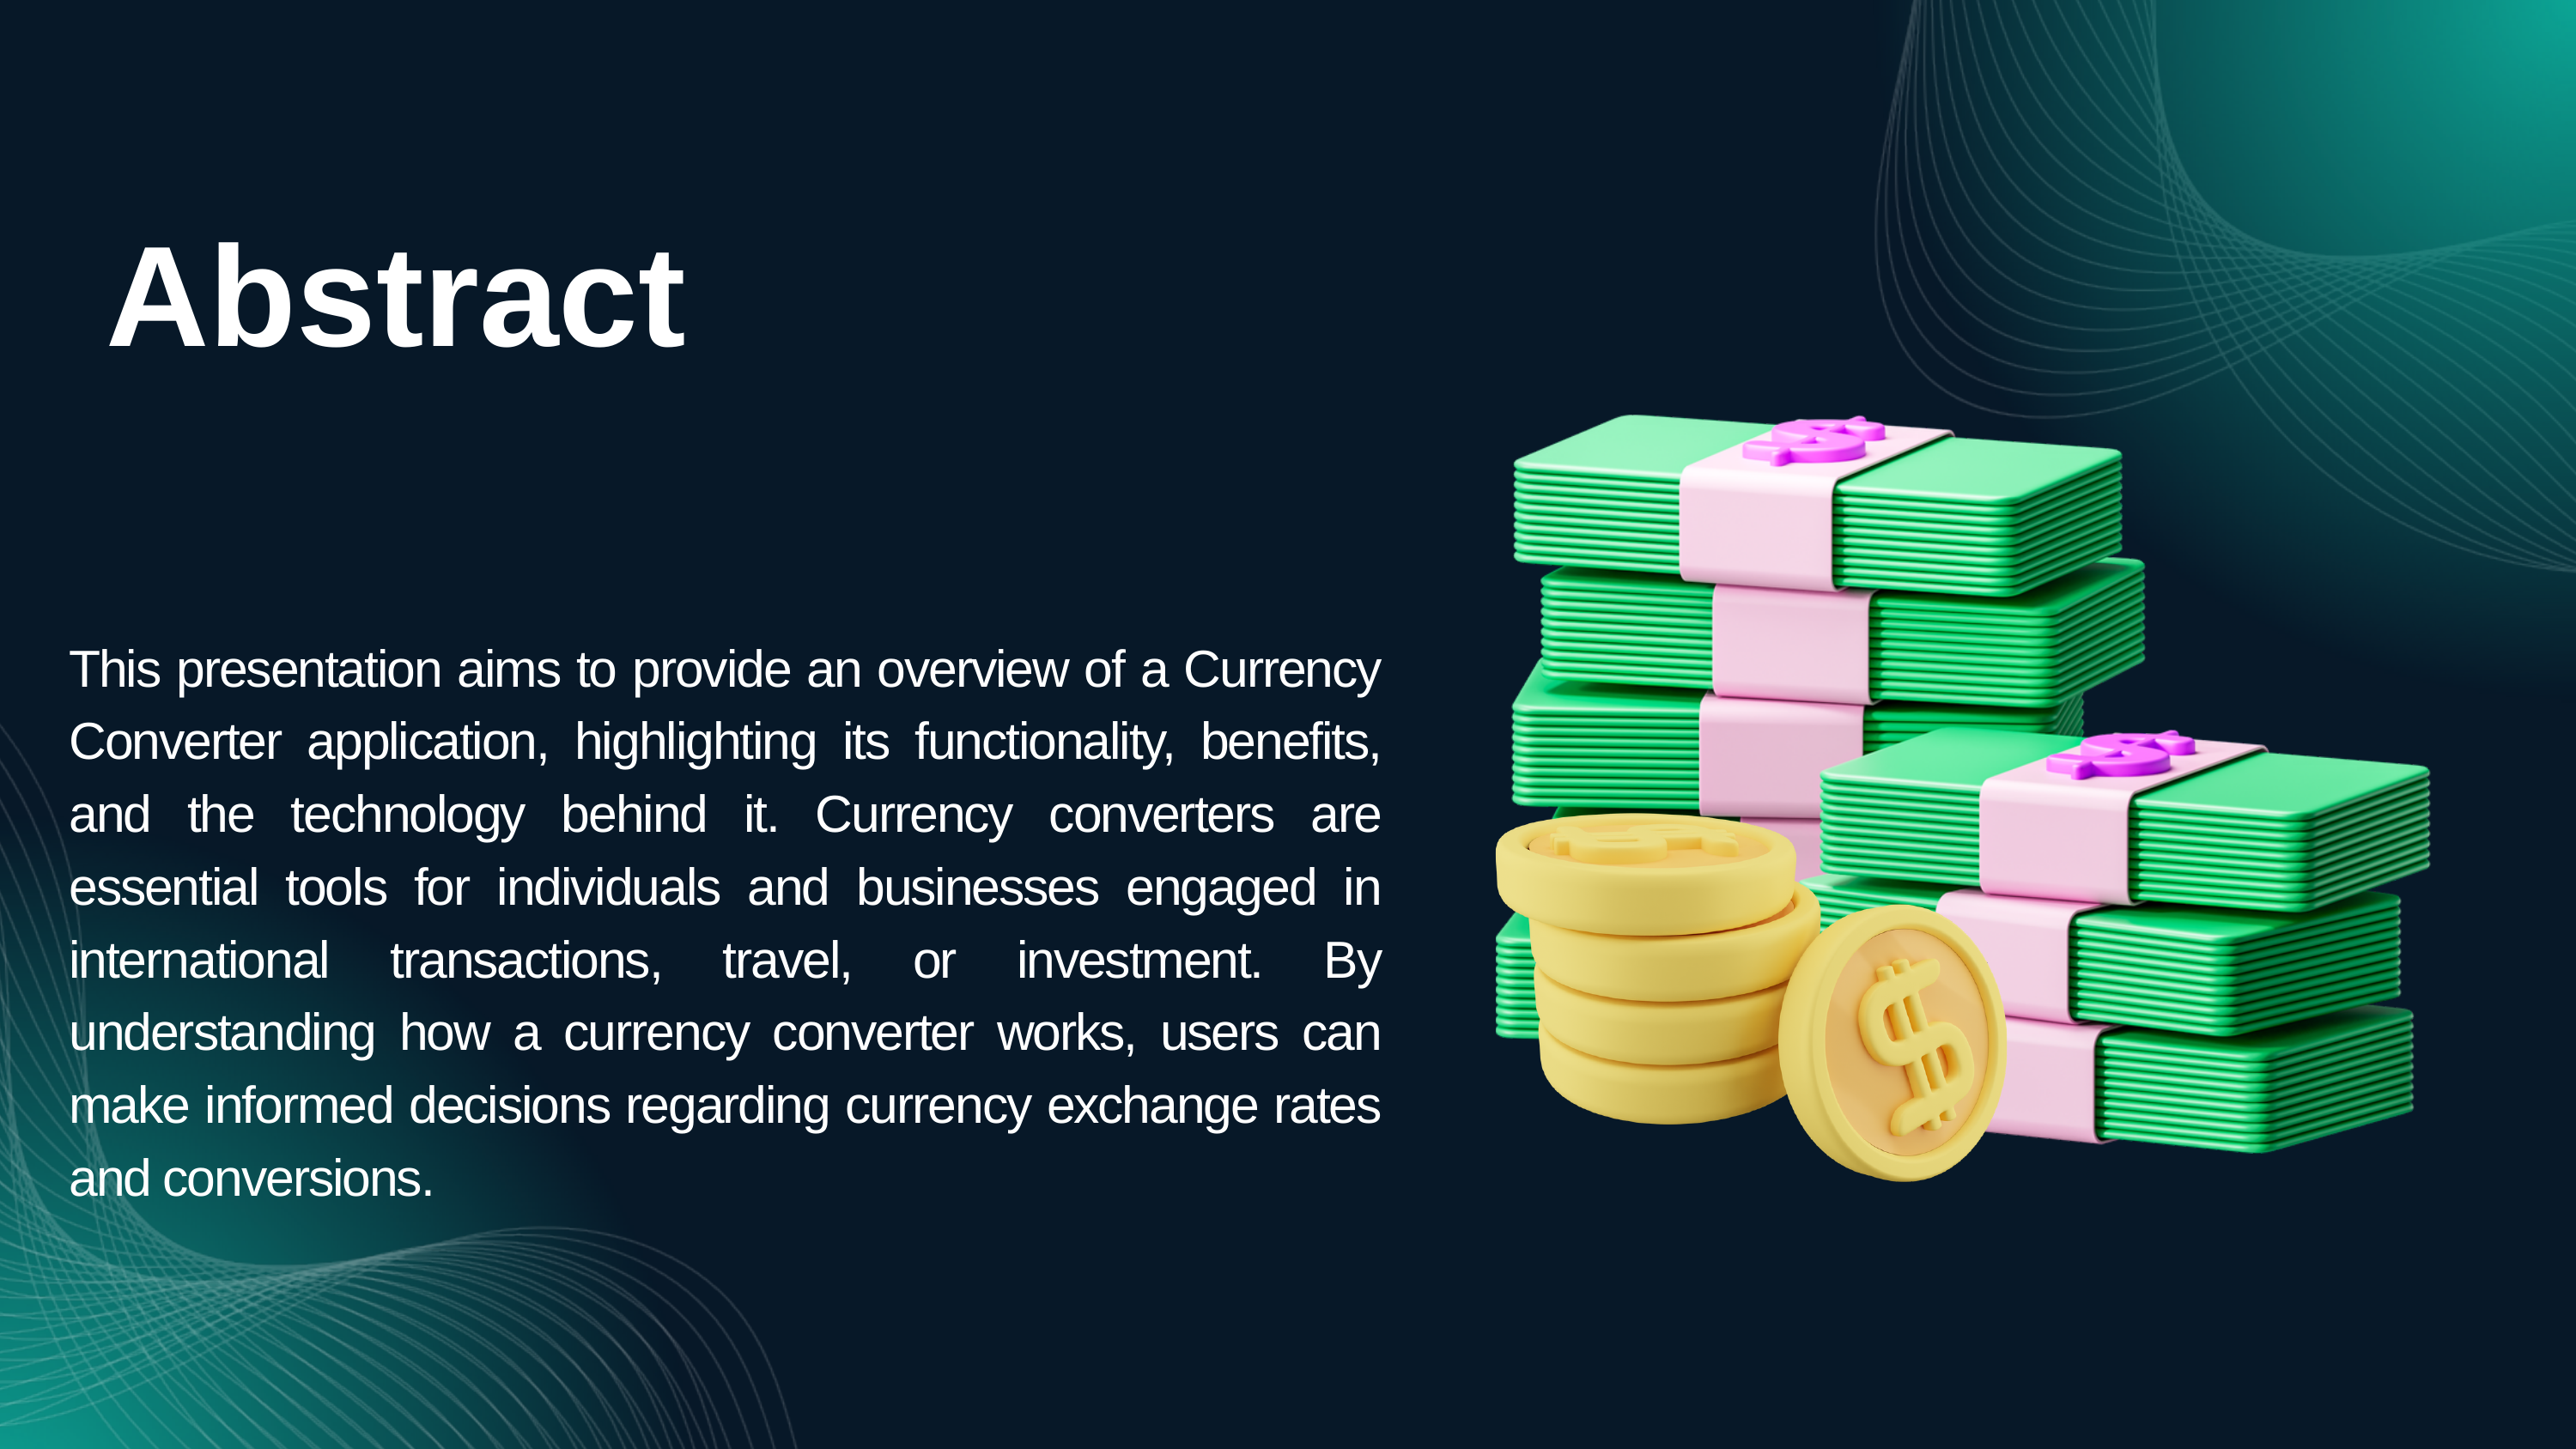

Abstract

This presentation aims to provide an overview of a Currency Converter application, highlighting its functionality, benefits, and the technology behind it. Currency converters are essential tools for individuals and businesses engaged in international transactions, travel, or investment. By understanding how a currency converter works, users can make informed decisions regarding currency exchange rates and conversions.